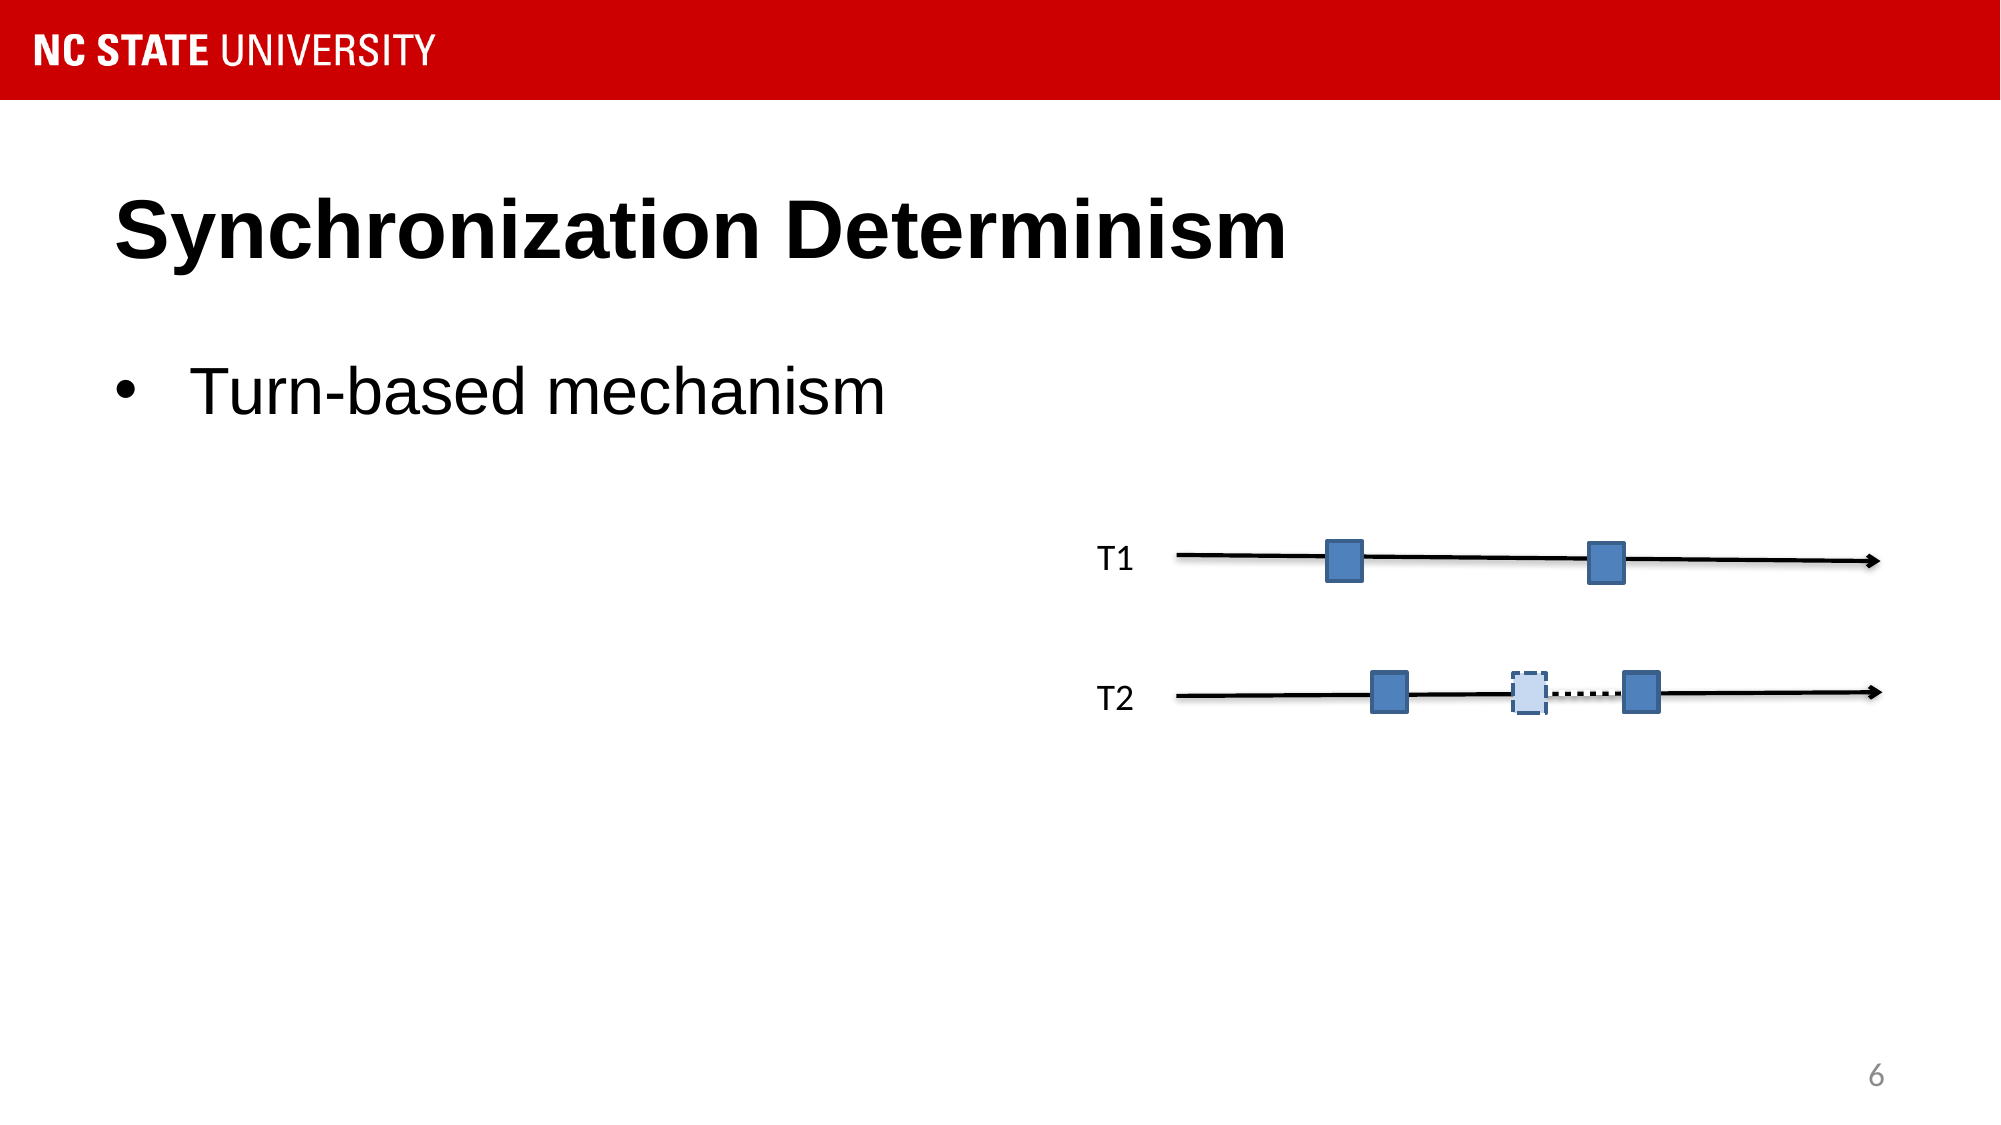

# Synchronization Determinism
Turn-based mechanism
T1
T2

6